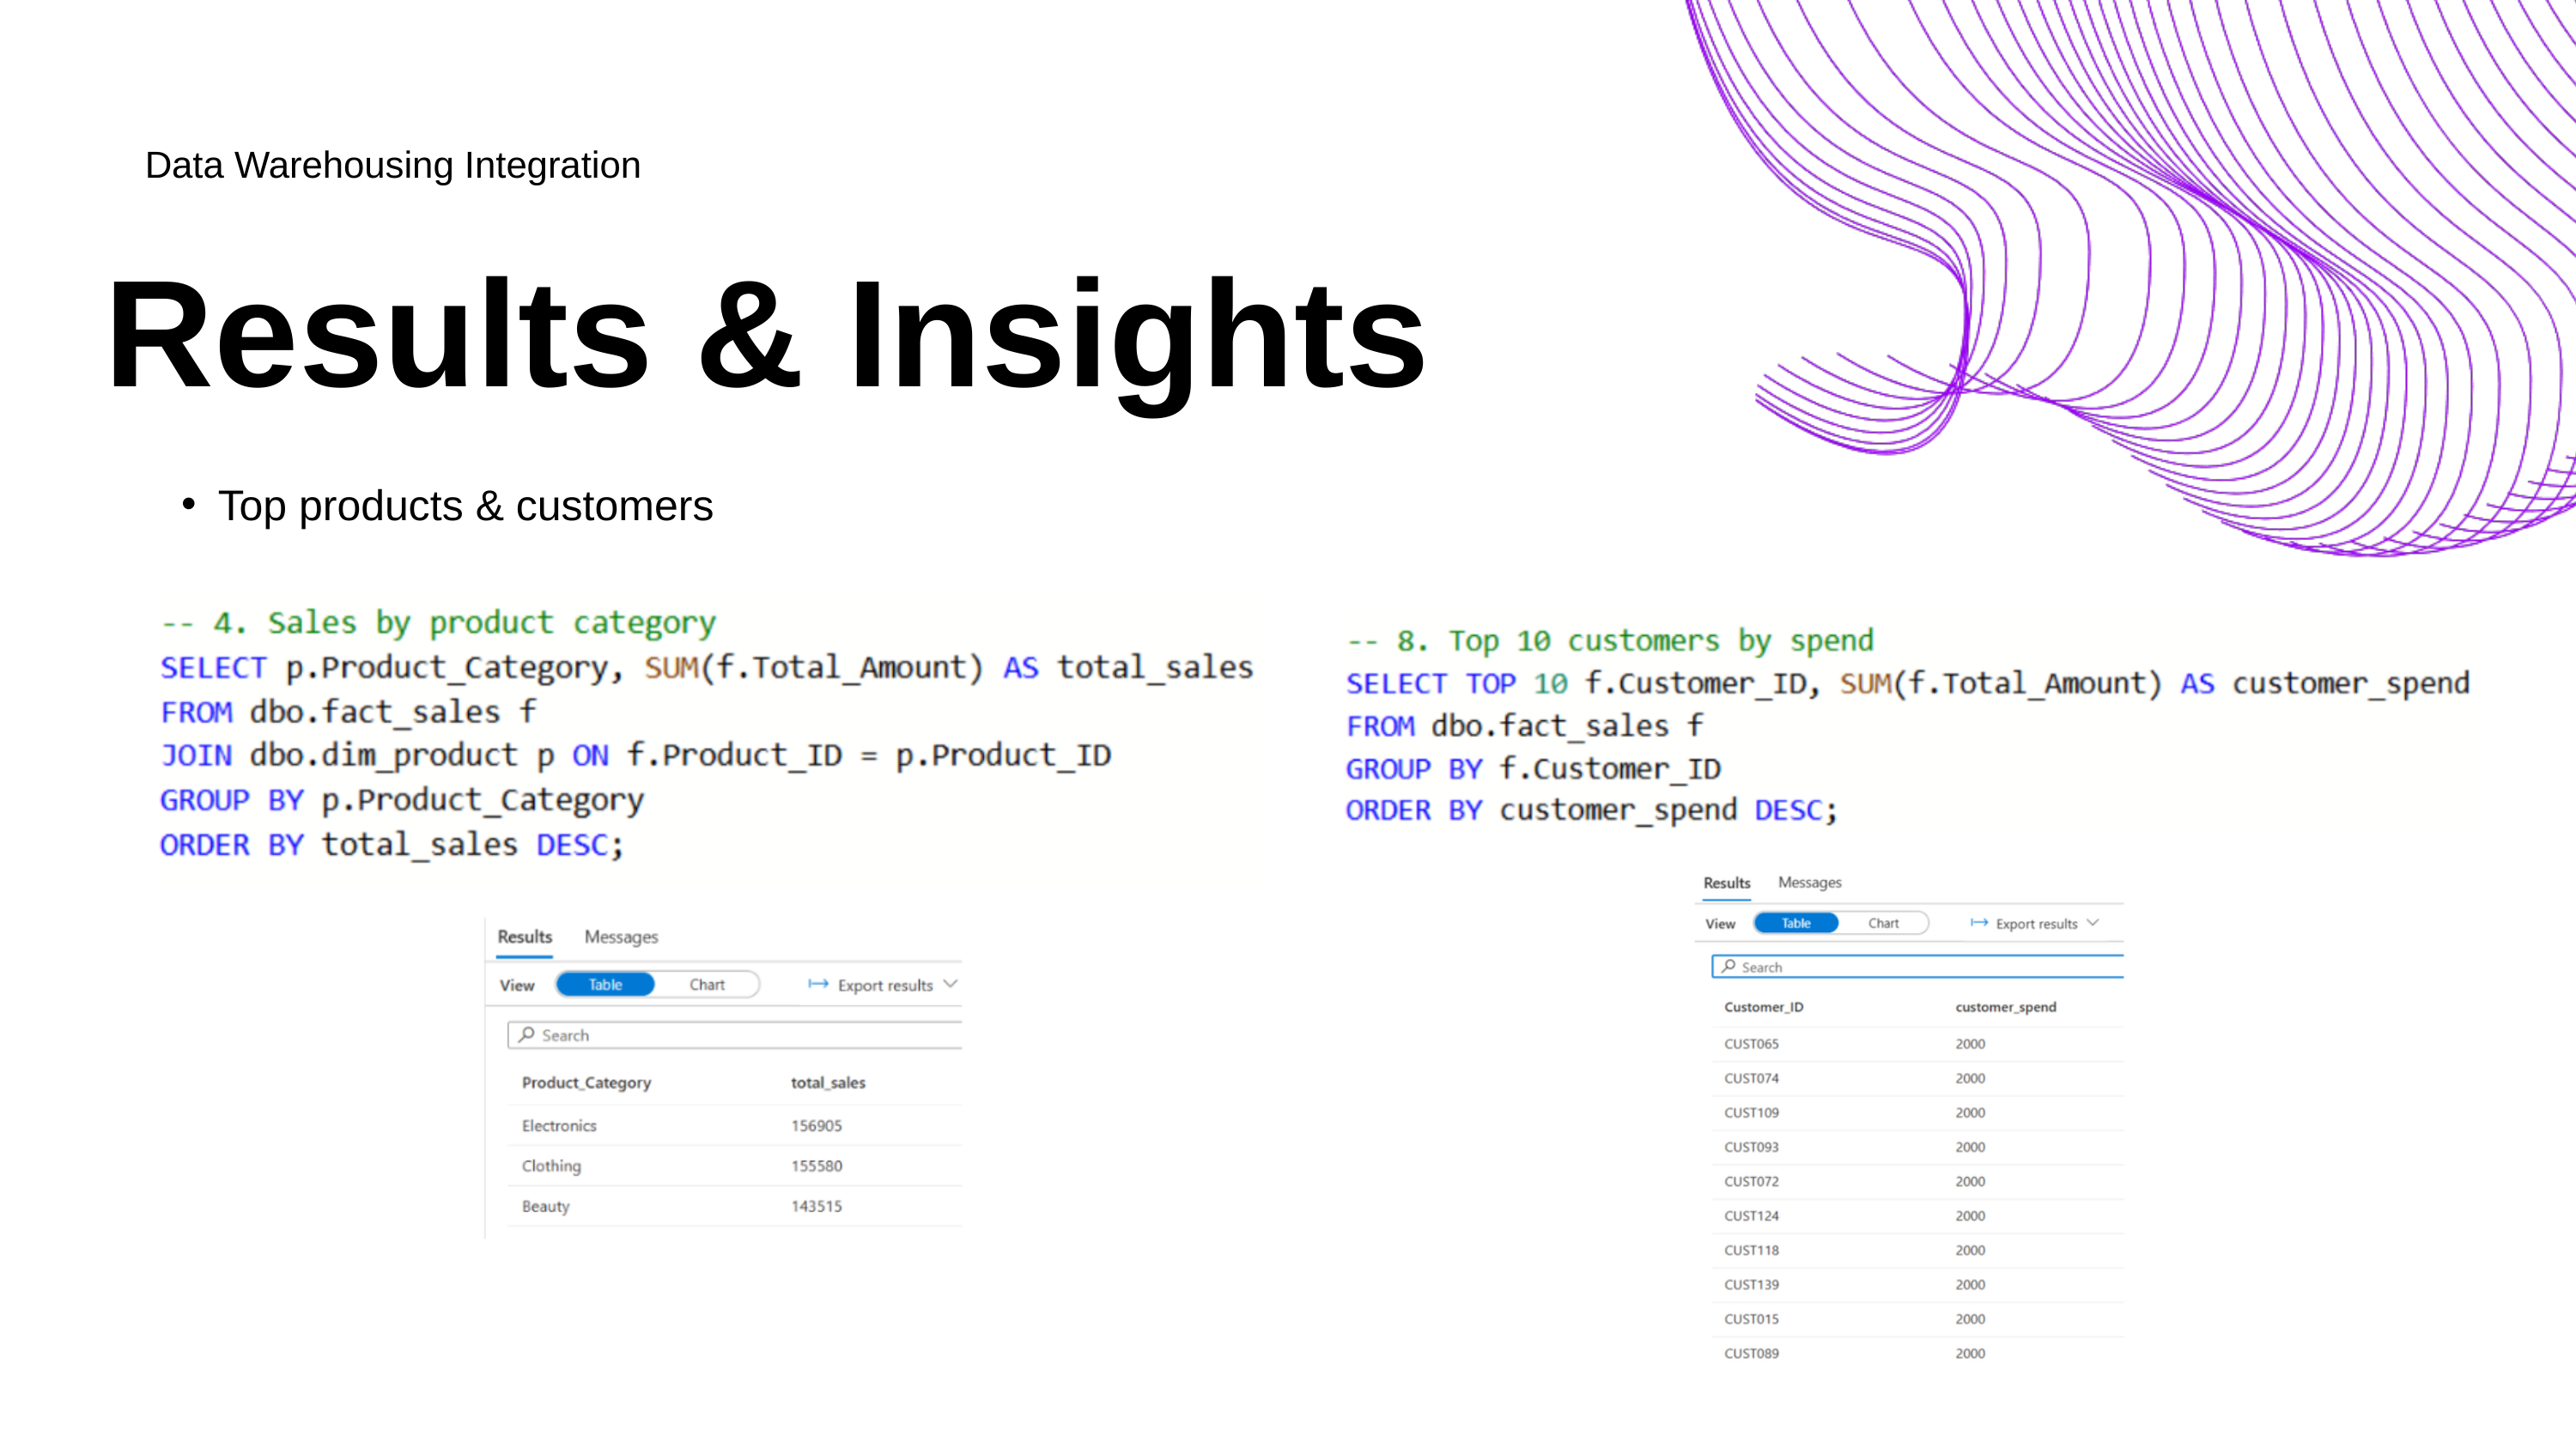

Data Warehousing Integration
Results & Insights
Top products & customers